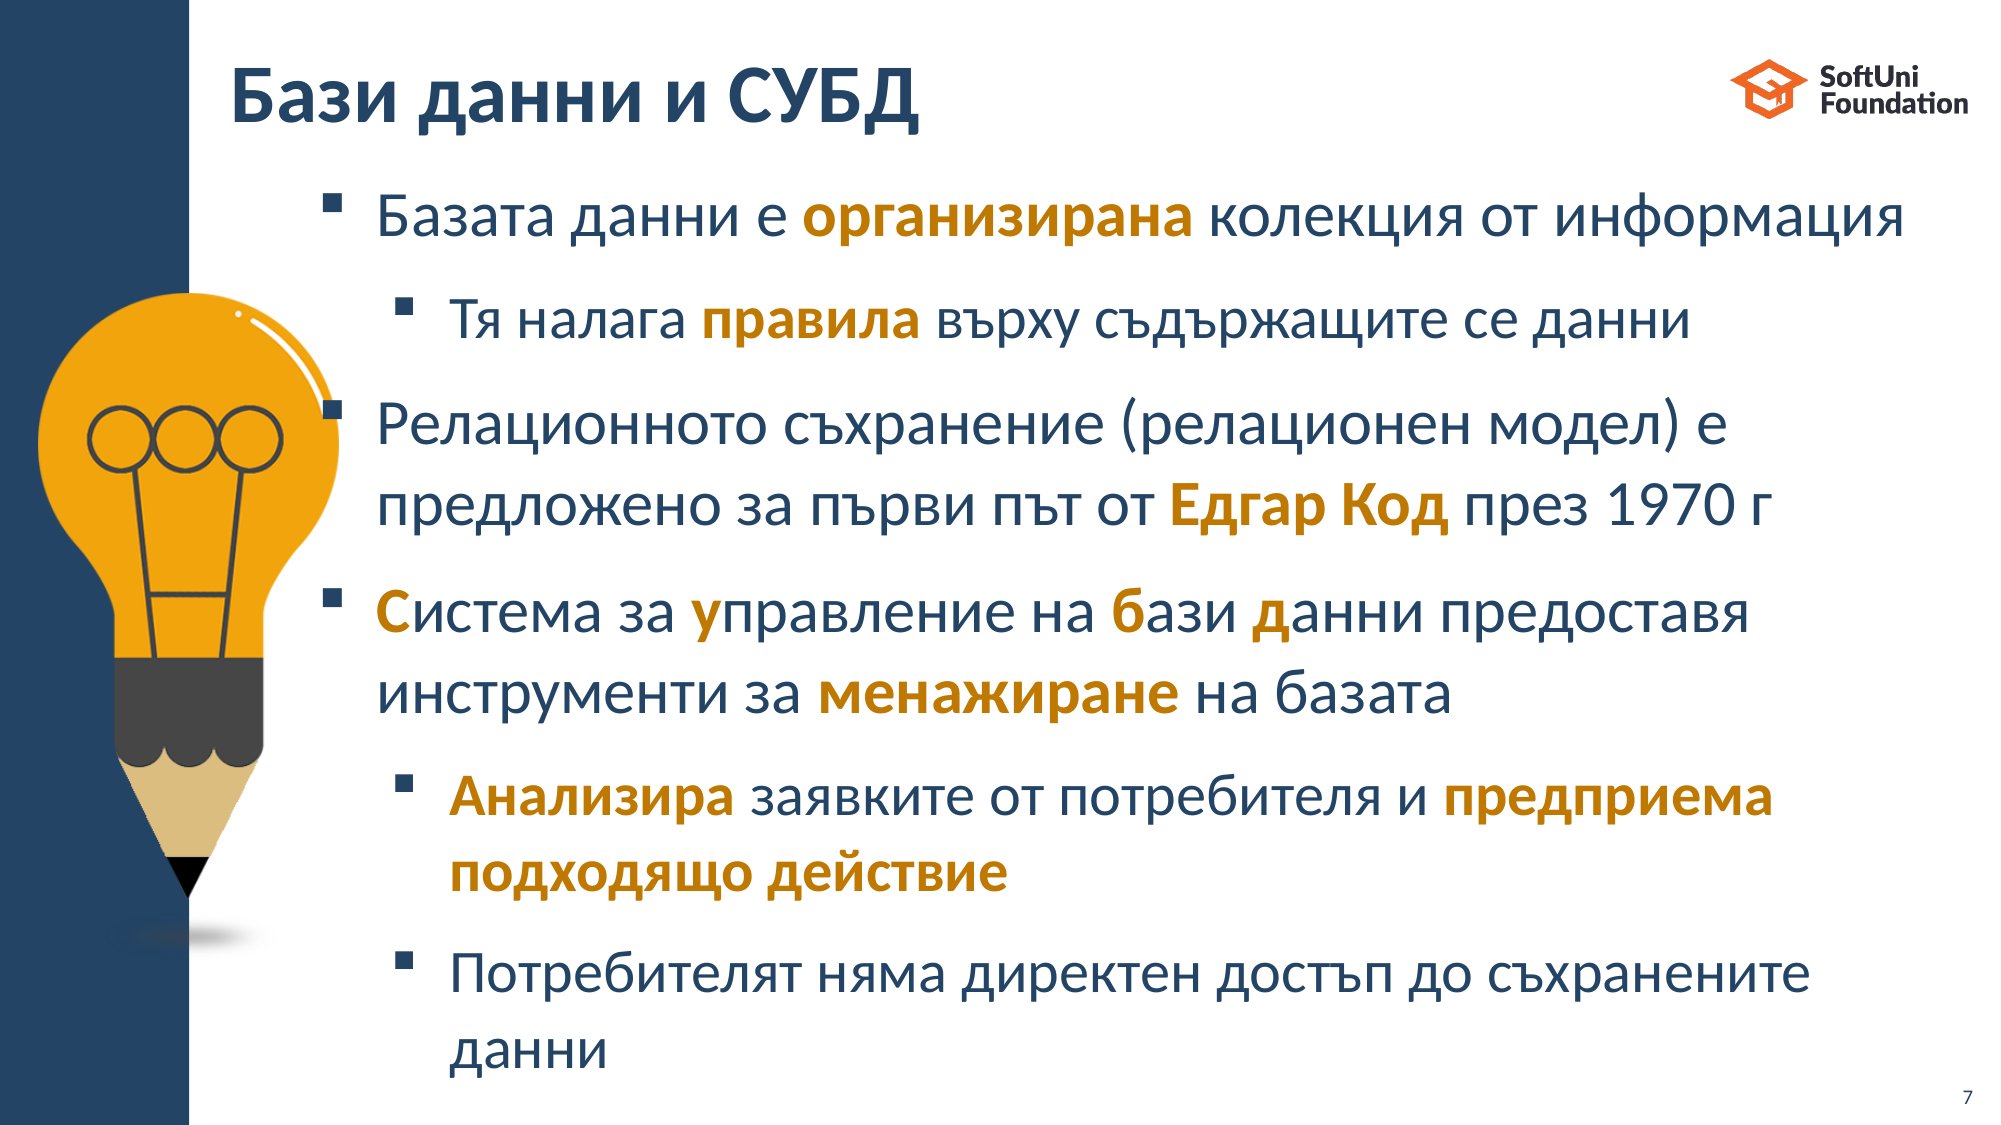

# Бази данни и СУБД
Базата данни е организирана колекция от информация
Тя налага правила върху съдържащите се данни
Релационното съхранение (релационен модел) е предложено за първи път от Едгар Код през 1970 г
Система за управление на бази данни предоставя инструменти за менажиране на базата
Анализира заявките от потребителя и предприема подходящо действие
Потребителят няма директен достъп до съхранените данни
7